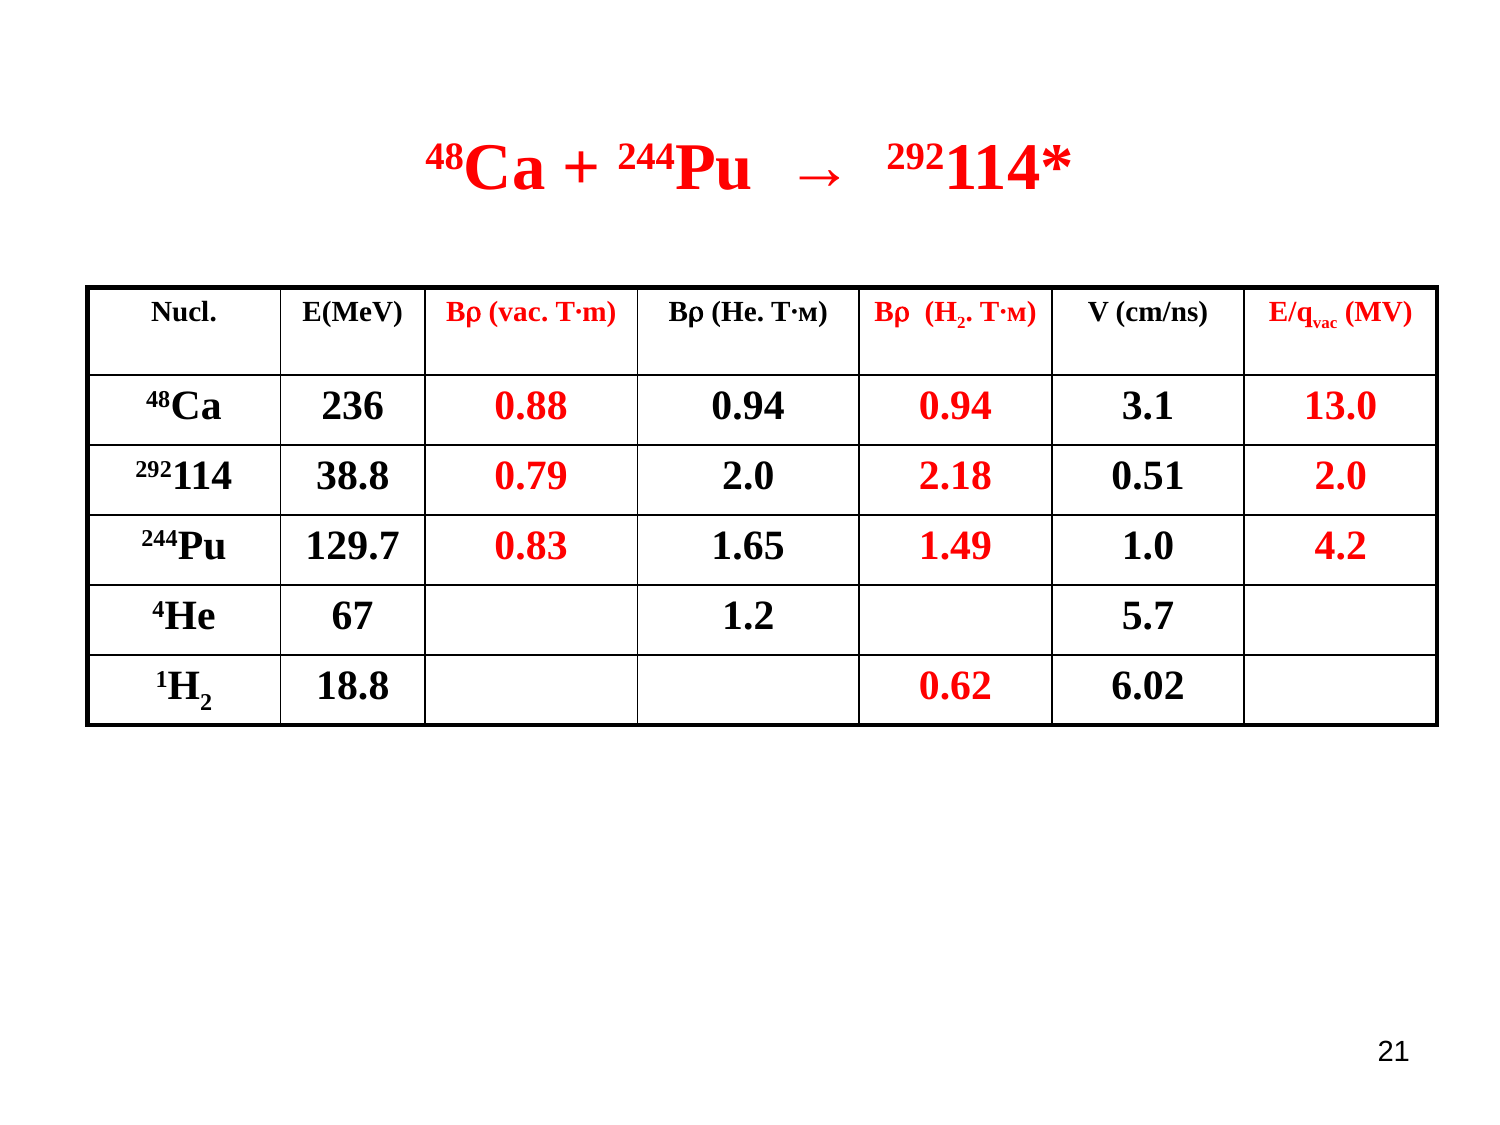

# 48Ca + 244Pu  →  292114*
| Nucl. | Е(МeV) | Bρ (vac. Т∙m) | Bρ (He. Т∙м) | Bρ (H2. Т∙м) | V (cm/ns) | E/qvac (MV) |
| --- | --- | --- | --- | --- | --- | --- |
| 48Ca | 236 | 0.88 | 0.94 | 0.94 | 3.1 | 13.0 |
| 292114 | 38.8 | 0.79 | 2.0 | 2.18 | 0.51 | 2.0 |
| 244Pu | 129.7 | 0.83 | 1.65 | 1.49 | 1.0 | 4.2 |
| 4He | 67 |  | 1.2 |  | 5.7 |  |
| 1H2 | 18.8 |  |  | 0.62 | 6.02 |  |
21